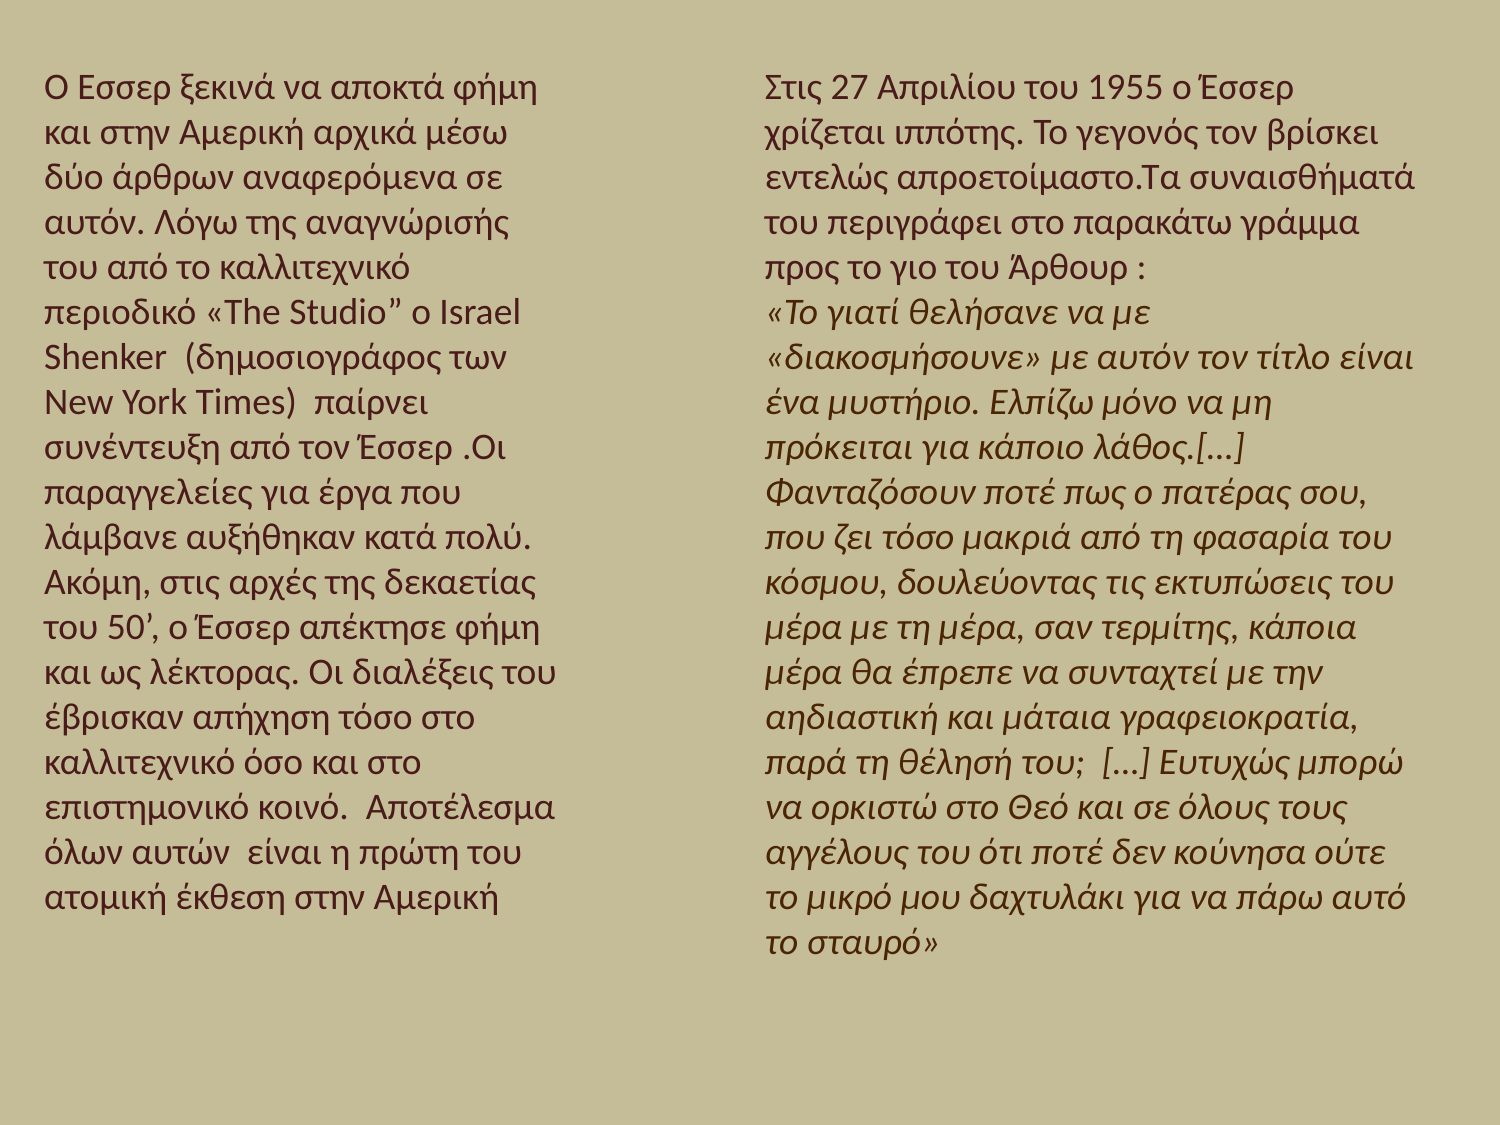

Ο Έσσερ ξεκινά να αποκτά φήμη και στην Αμερική αρχικά μέσω δύο άρθρων αναφερόμενα σε αυτόν. Λόγω της αναγνώρισής του από το καλλιτεχνικό περιοδικό «The Studio” o Israel Shenker  (δημοσιογράφος των New York Times)  παίρνει συνέντευξη από τον Έσσερ .Οι παραγγελείες για έργα που λάμβανε αυξήθηκαν κατά πολύ. Ακόμη, στις αρχές της δεκαετίας του 50’, ο Έσσερ απέκτησε φήμη και ως λέκτορας. Οι διαλέξεις του έβρισκαν απήχηση τόσο στο καλλιτεχνικό όσο και στο επιστημονικό κοινό.  Αποτέλεσμα όλων αυτών  είναι η πρώτη του ατομική έκθεση στην Αμερική
Στις 27 Απριλίου του 1955 ο Έσσερ χρίζεται ιππότης. Το γεγονός τον βρίσκει εντελώς απροετοίμαστο.Τα συναισθήματά του περιγράφει στο παρακάτω γράμμα προς το γιο του Άρθουρ :
«Το γιατί θελήσανε να με «διακοσμήσουνε» με αυτόν τον τίτλο είναι ένα μυστήριο. Ελπίζω μόνο να μη πρόκειται για κάποιο λάθος.[…] Φανταζόσουν ποτέ πως ο πατέρας σου, που ζει τόσο μακριά από τη φασαρία του κόσμου, δουλεύοντας τις εκτυπώσεις του μέρα με τη μέρα, σαν τερμίτης, κάποια μέρα θα έπρεπε να συνταχτεί με την αηδιαστική και μάταια γραφειοκρατία, παρά τη θέλησή του;  […] Ευτυχώς μπορώ να ορκιστώ στο Θεό και σε όλους τους αγγέλους του ότι ποτέ δεν κούνησα ούτε το μικρό μου δαχτυλάκι για να πάρω αυτό το σταυρό»